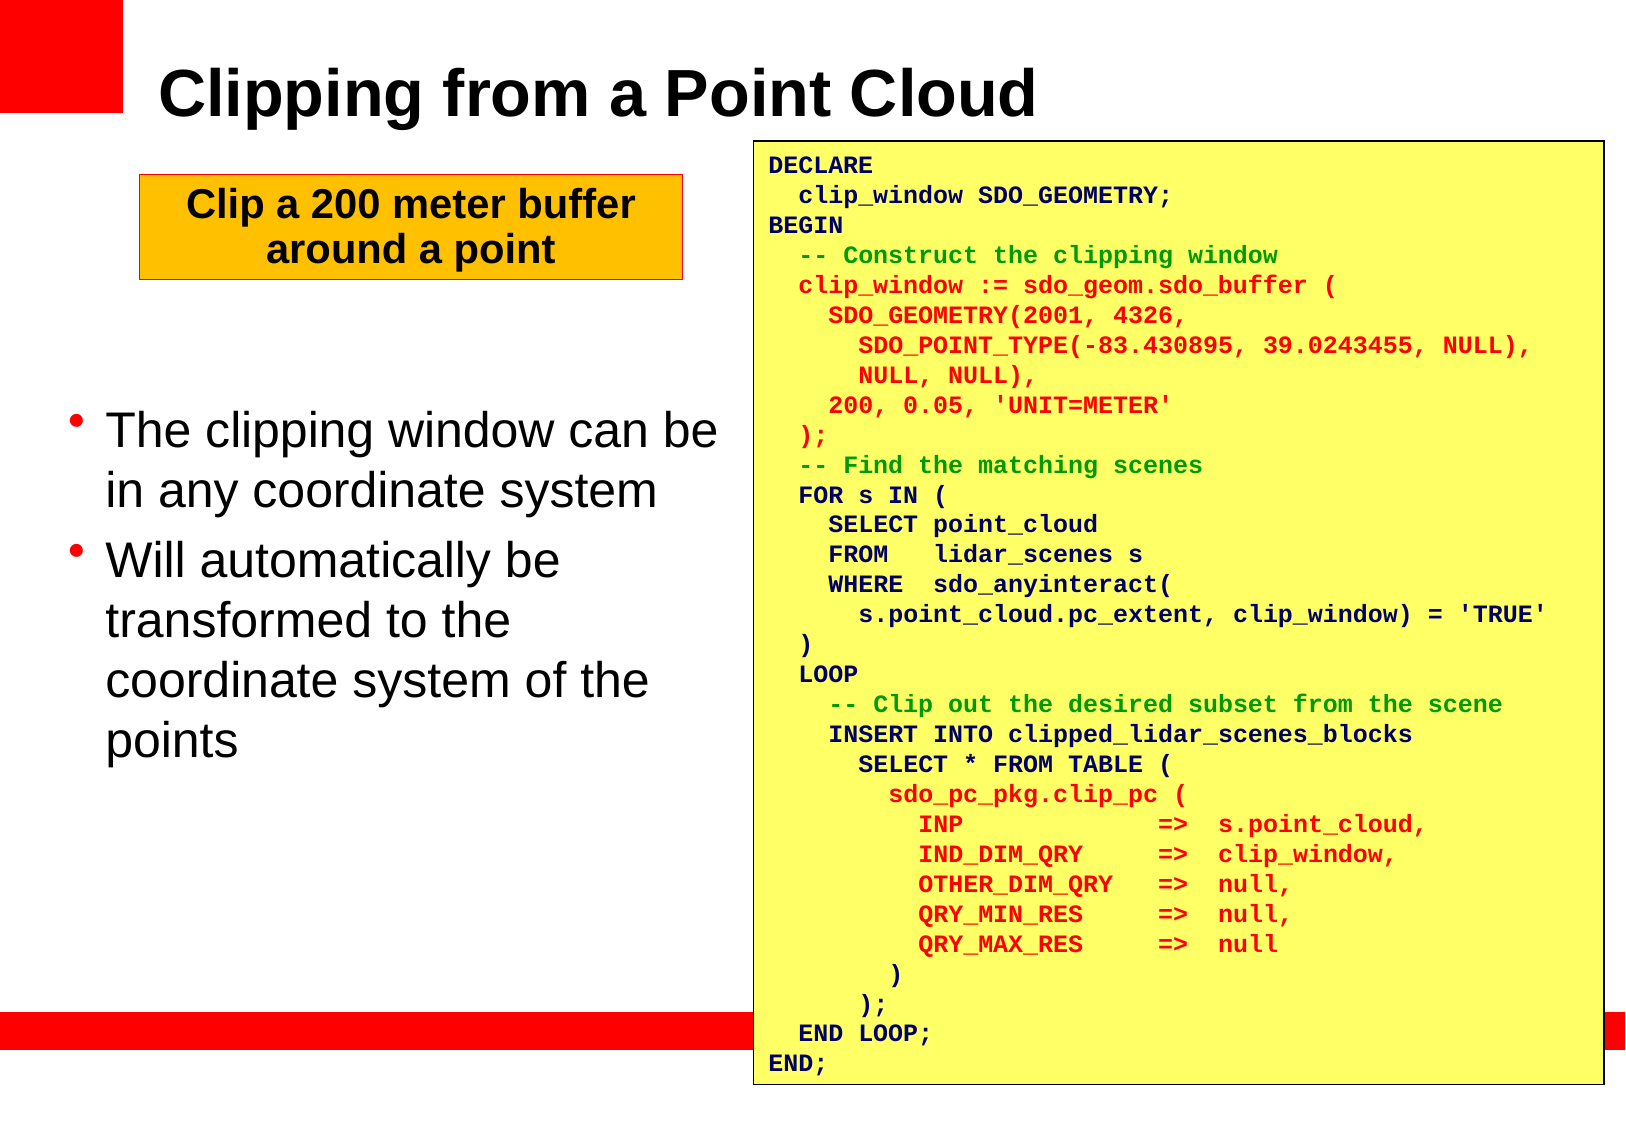

# Clipping from a Point Cloud
DECLARE
  clip_window SDO_GEOMETRY;
BEGIN
  -- Construct the clipping window
  clip_window := sdo_geom.sdo_buffer (
    SDO_GEOMETRY(2001, 4326,
      SDO_POINT_TYPE(-83.430895, 39.0243455, NULL),
      NULL, NULL),
    200, 0.05, 'UNIT=METER'
  );
  -- Find the matching scenes
  FOR s IN (
    SELECT point_cloud
    FROM   lidar_scenes s
    WHERE  sdo_anyinteract(
      s.point_cloud.pc_extent, clip_window) = 'TRUE'
  )
  LOOP
    -- Clip out the desired subset from the scene
    INSERT INTO clipped_lidar_scenes_blocks
      SELECT * FROM TABLE (
        sdo_pc_pkg.clip_pc (
          INP             =>  s.point_cloud,
          IND_DIM_QRY     =>  clip_window,
          OTHER_DIM_QRY   =>  null,
          QRY_MIN_RES     =>  null,
          QRY_MAX_RES     =>  null
        )
      );
  END LOOP;
END;
Clip a 200 meter buffer around a point

The clipping window can be in any coordinate system
Will automatically be transformed to the coordinate system of the points